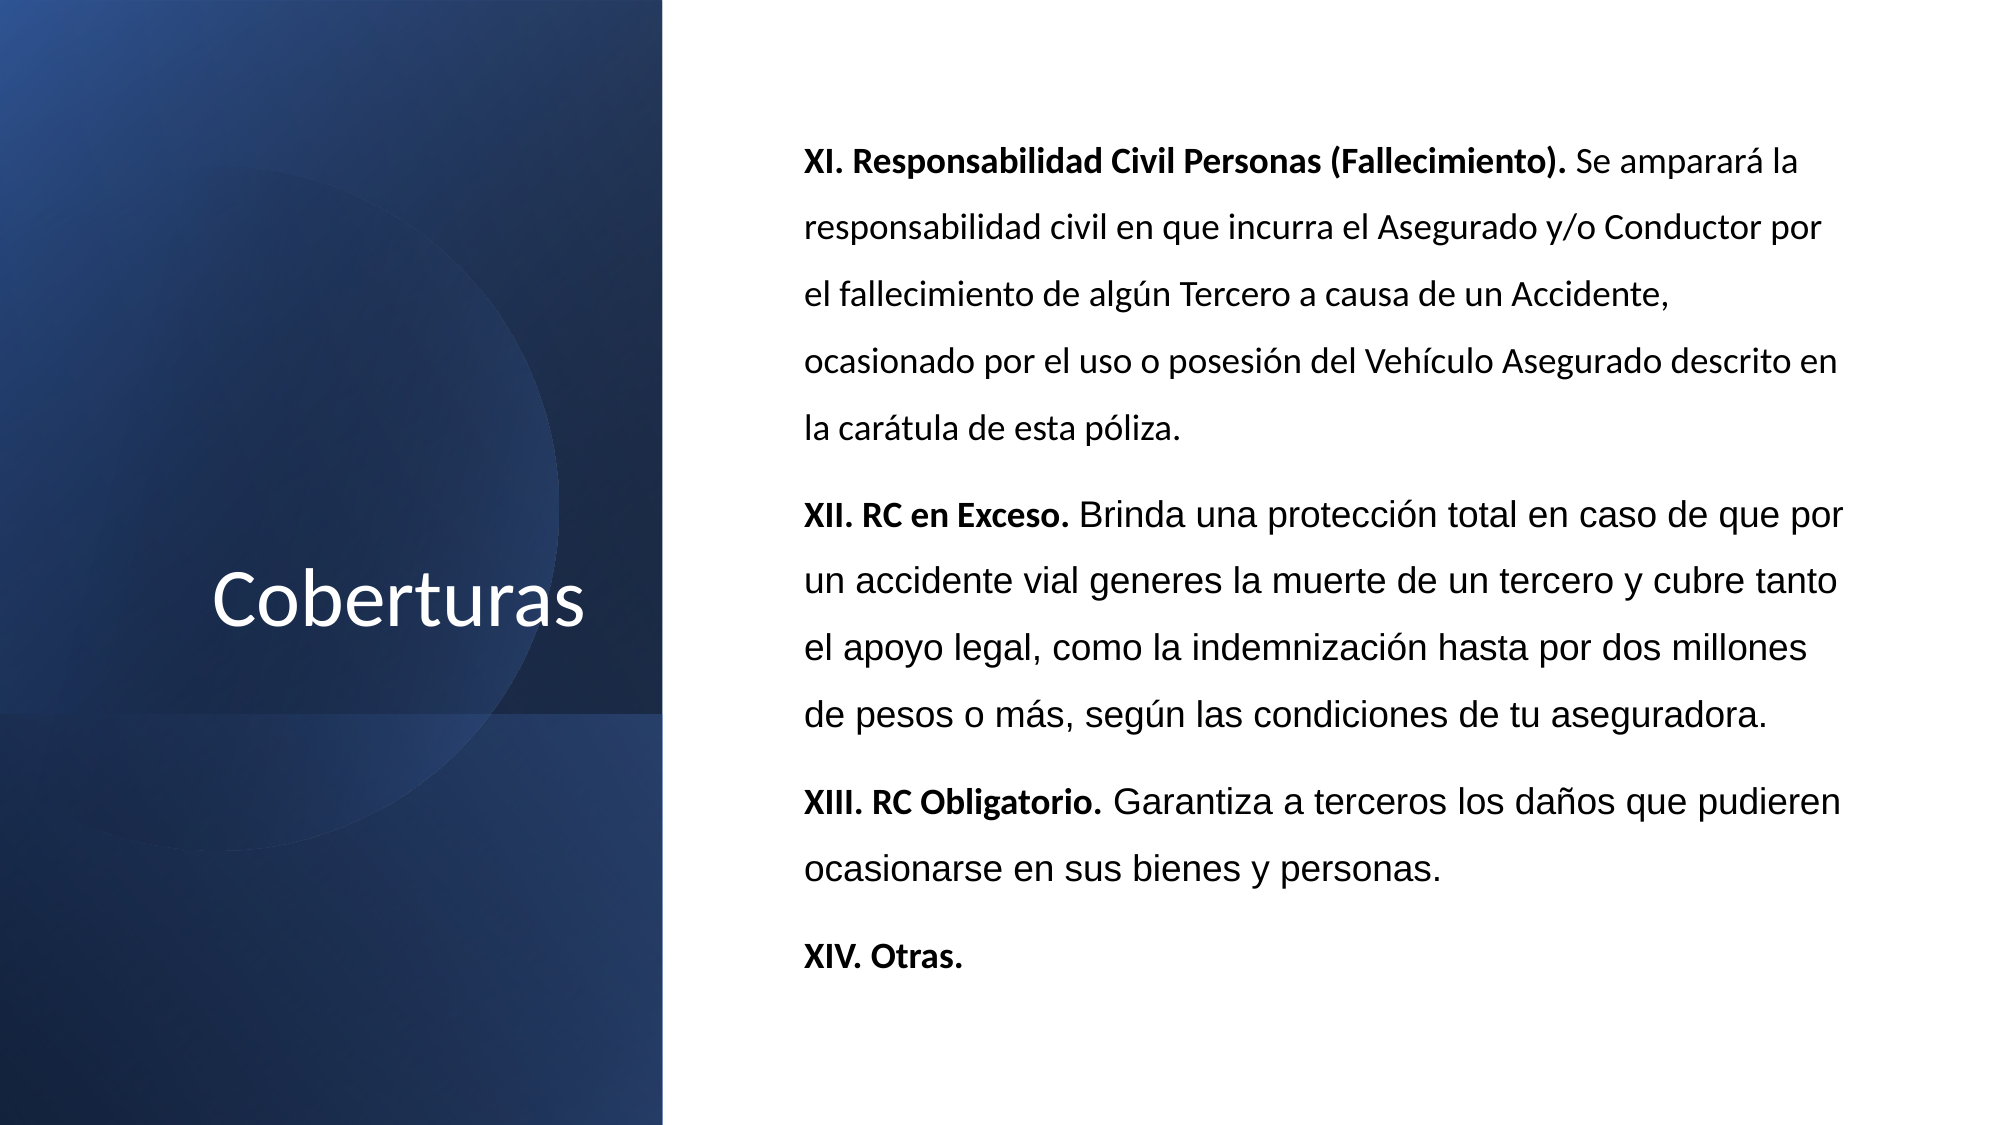

# Coberturas
XI. Responsabilidad Civil Personas (Fallecimiento). Se amparará la responsabilidad civil en que incurra el Asegurado y/o Conductor por el fallecimiento de algún Tercero a causa de un Accidente, ocasionado por el uso o posesión del Vehículo Asegurado descrito en la carátula de esta póliza.
XII. RC en Exceso. Brinda una protección total en caso de que por un accidente vial generes la muerte de un tercero y cubre tanto el apoyo legal, como la indemnización hasta por dos millones de pesos o más, según las condiciones de tu aseguradora.
XIII. RC Obligatorio. Garantiza a terceros los daños que pudieren ocasionarse en sus bienes y personas.
XIV. Otras.